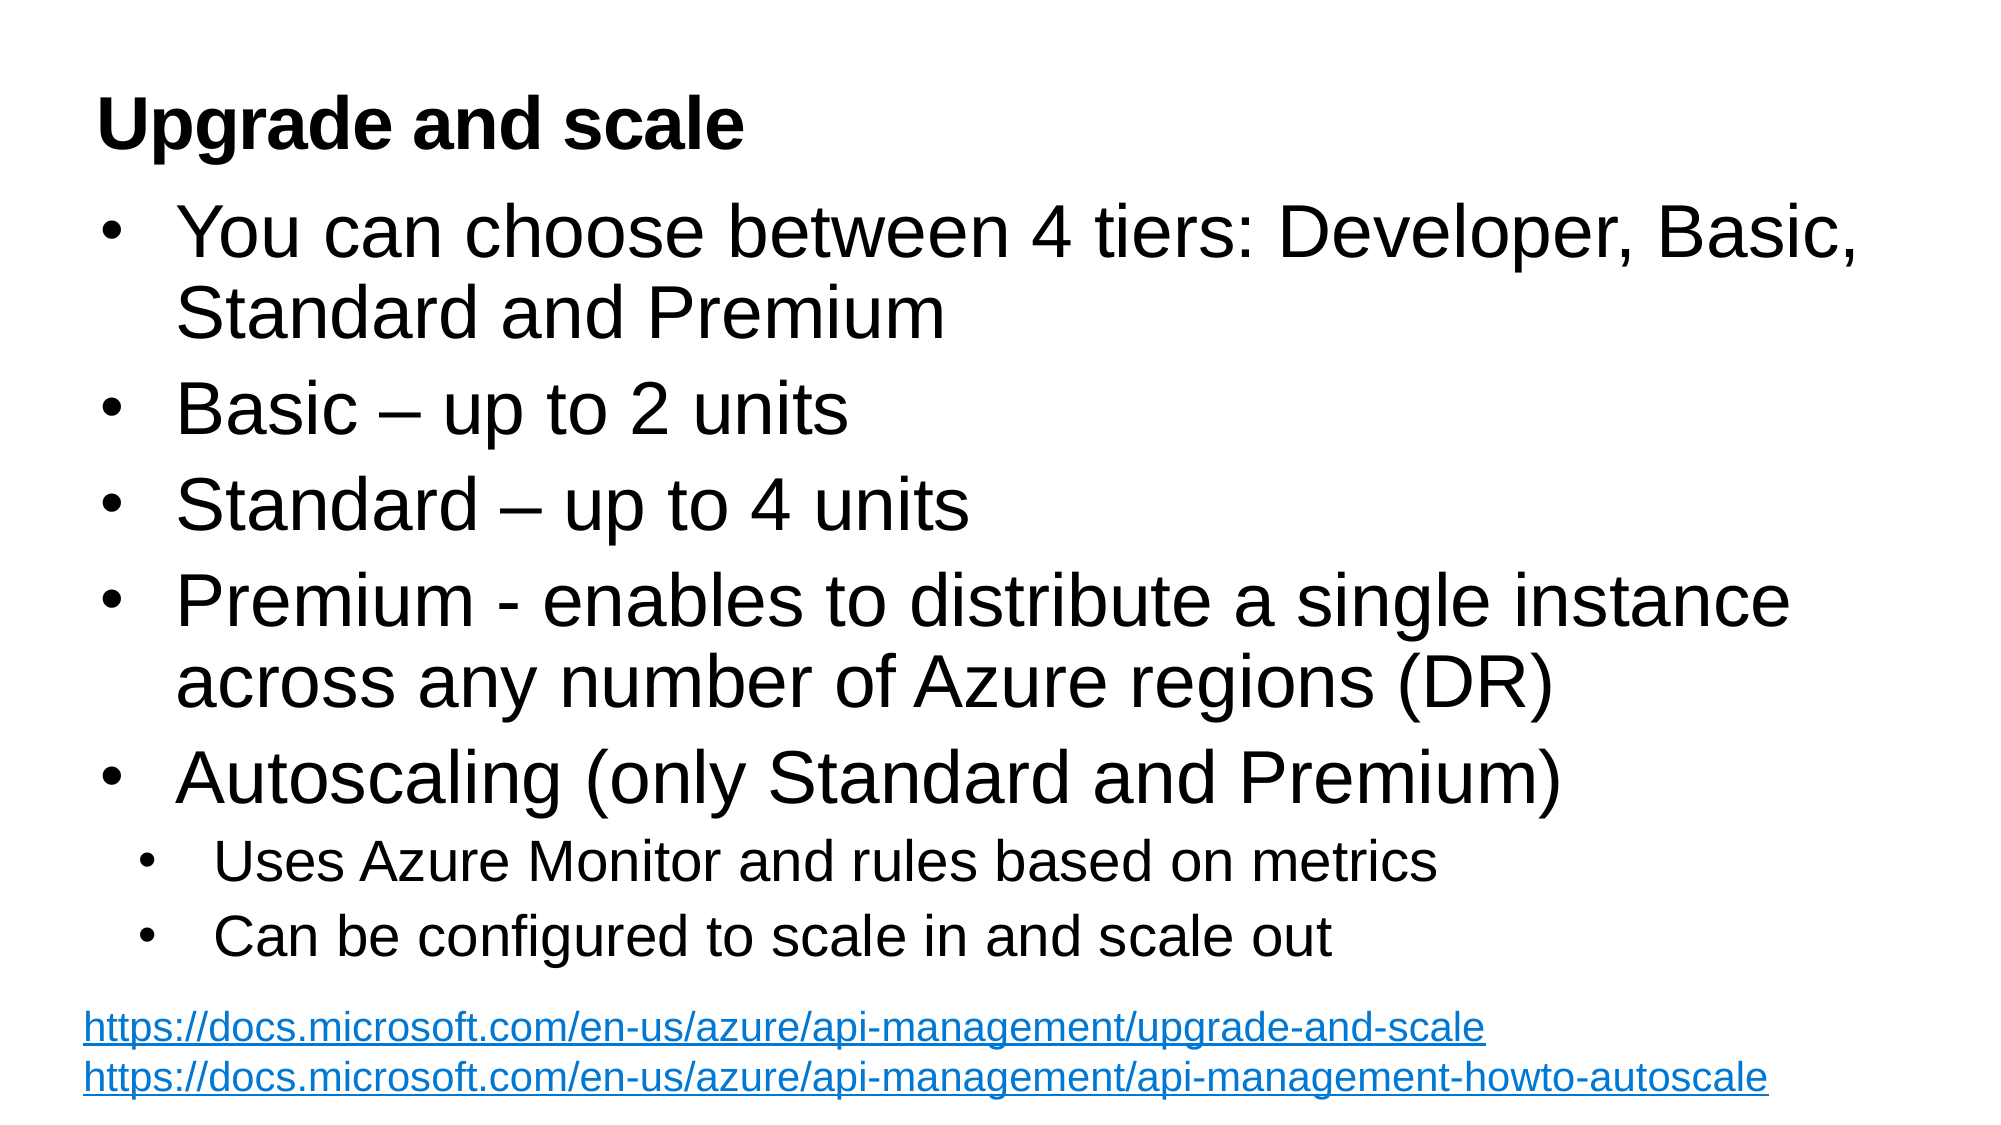

# Upgrade and scale
You can choose between 4 tiers: Developer, Basic, Standard and Premium
Basic – up to 2 units
Standard – up to 4 units
Premium - enables to distribute a single instance across any number of Azure regions (DR)
Autoscaling (only Standard and Premium)
Uses Azure Monitor and rules based on metrics
Can be configured to scale in and scale out
https://docs.microsoft.com/en-us/azure/api-management/upgrade-and-scale
https://docs.microsoft.com/en-us/azure/api-management/api-management-howto-autoscale